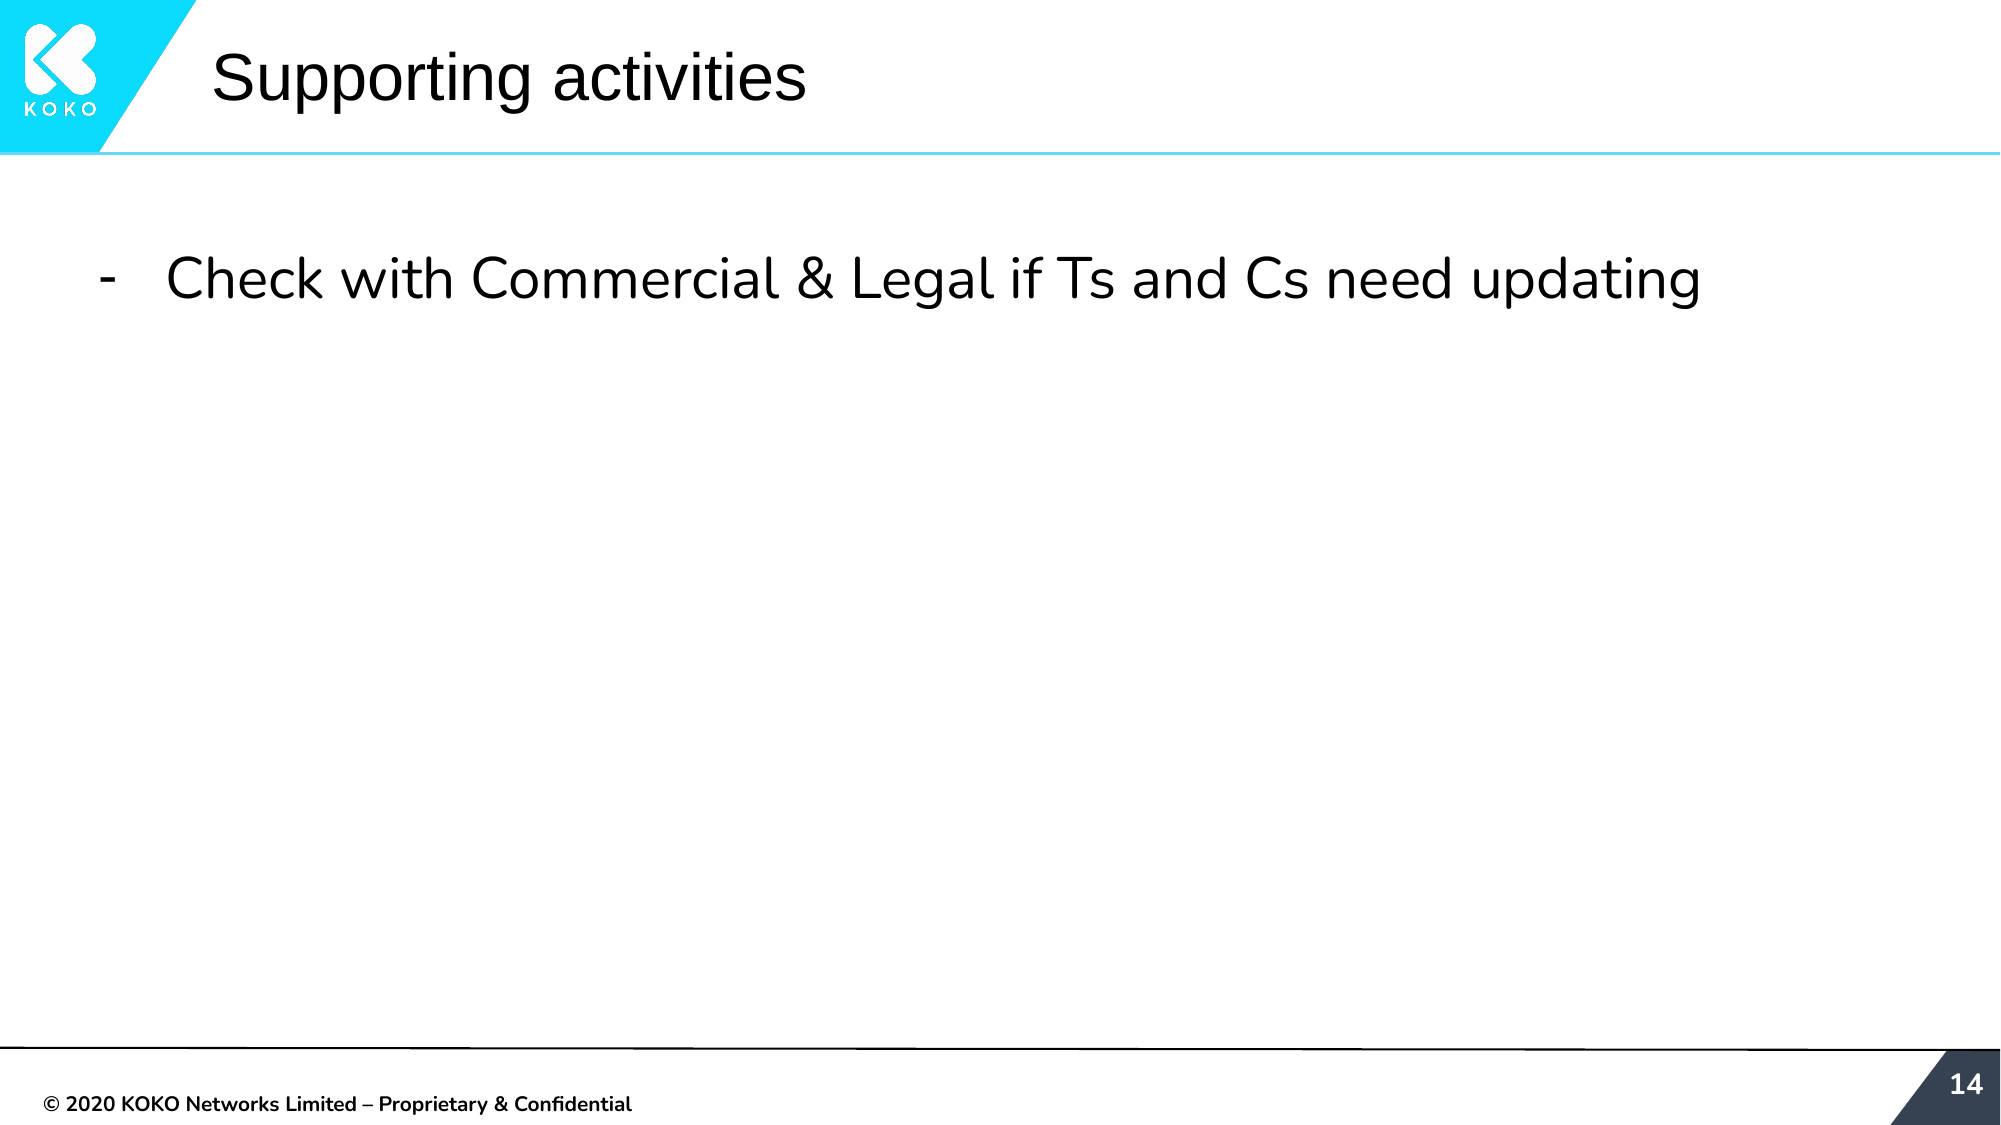

# Supporting activities
Check with Commercial & Legal if Ts and Cs need updating

14